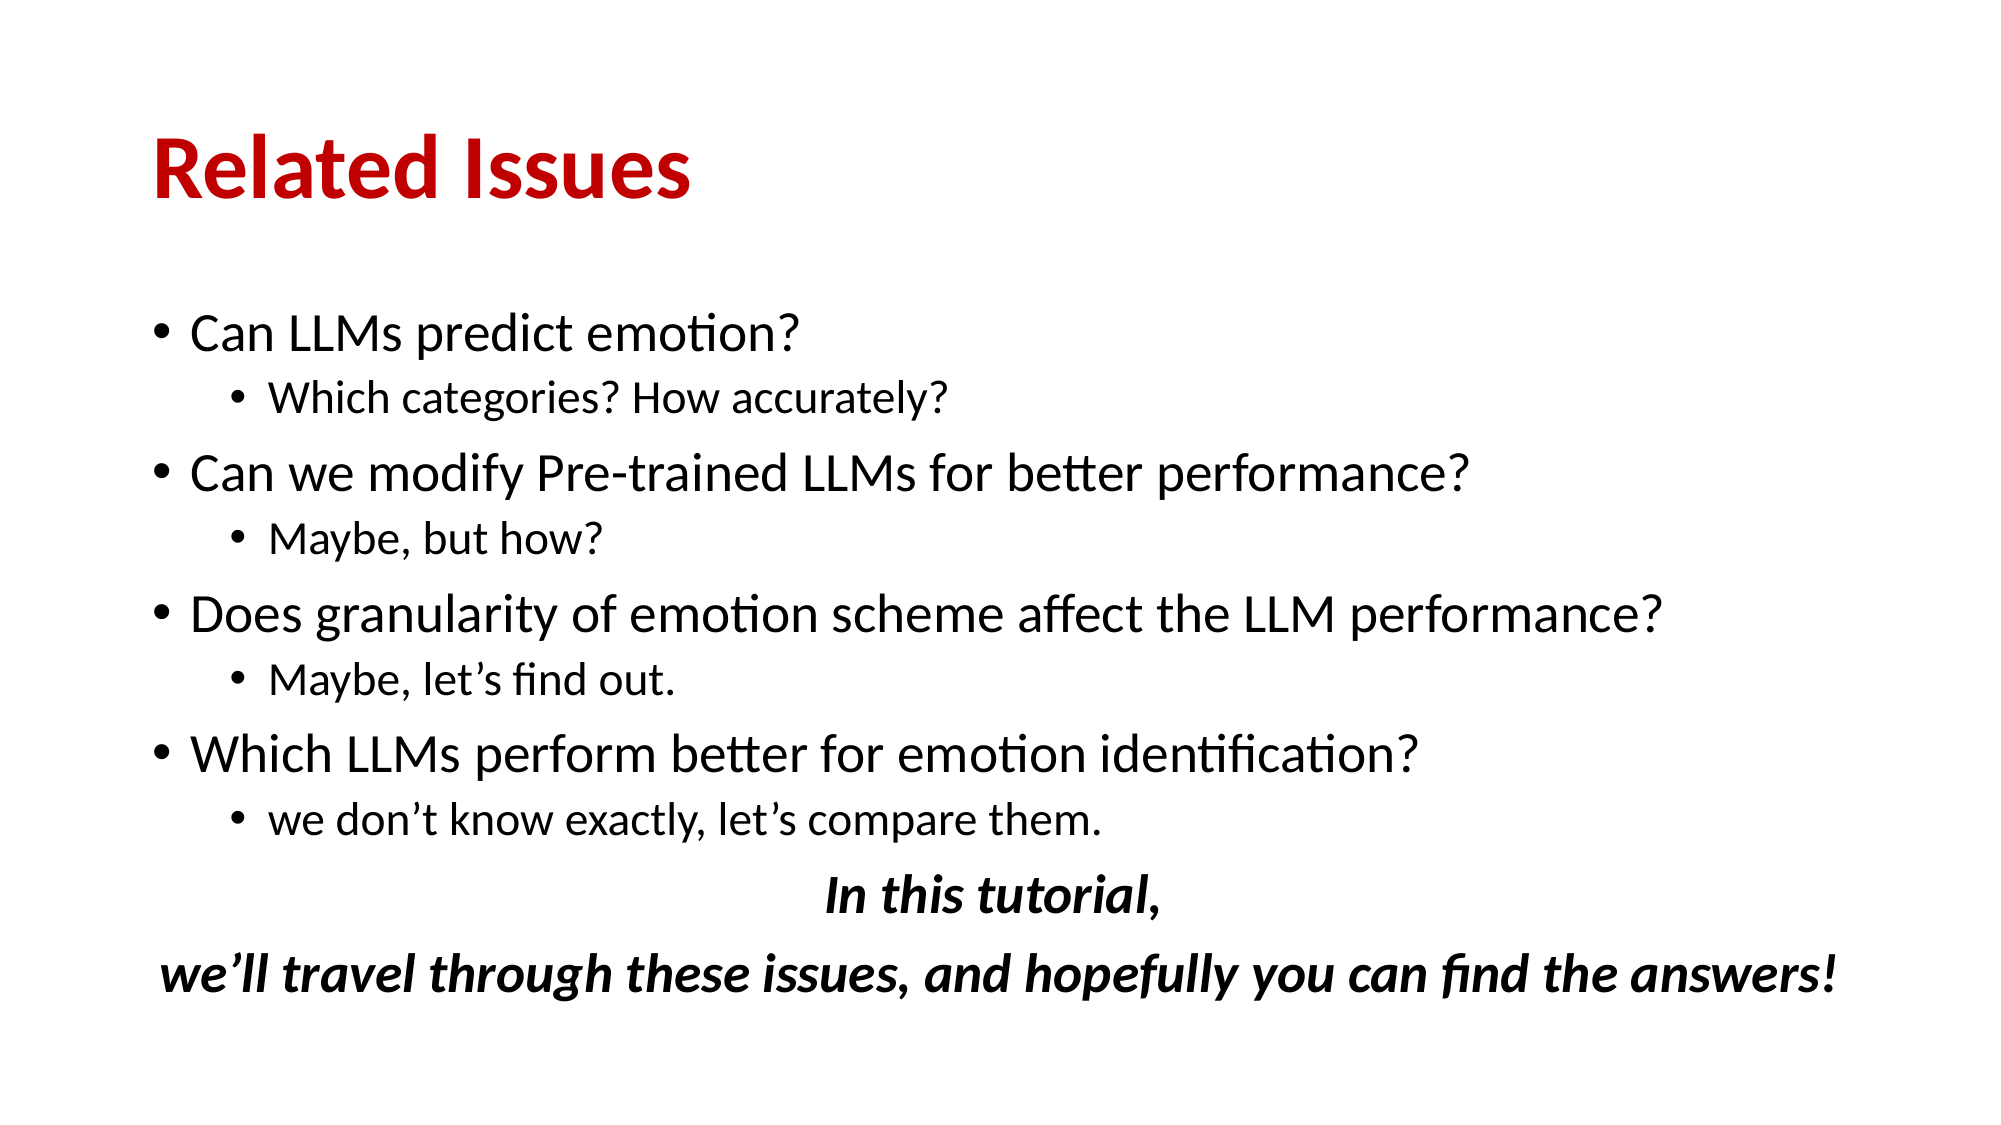

# Related Issues
Can LLMs predict emotion?
Which categories? How accurately?
Can we modify Pre-trained LLMs for better performance?
Maybe, but how?
Does granularity of emotion scheme affect the LLM performance?
Maybe, let’s find out.
Which LLMs perform better for emotion identification?
we don’t know exactly, let’s compare them.
In this tutorial,
we’ll travel through these issues, and hopefully you can find the answers!